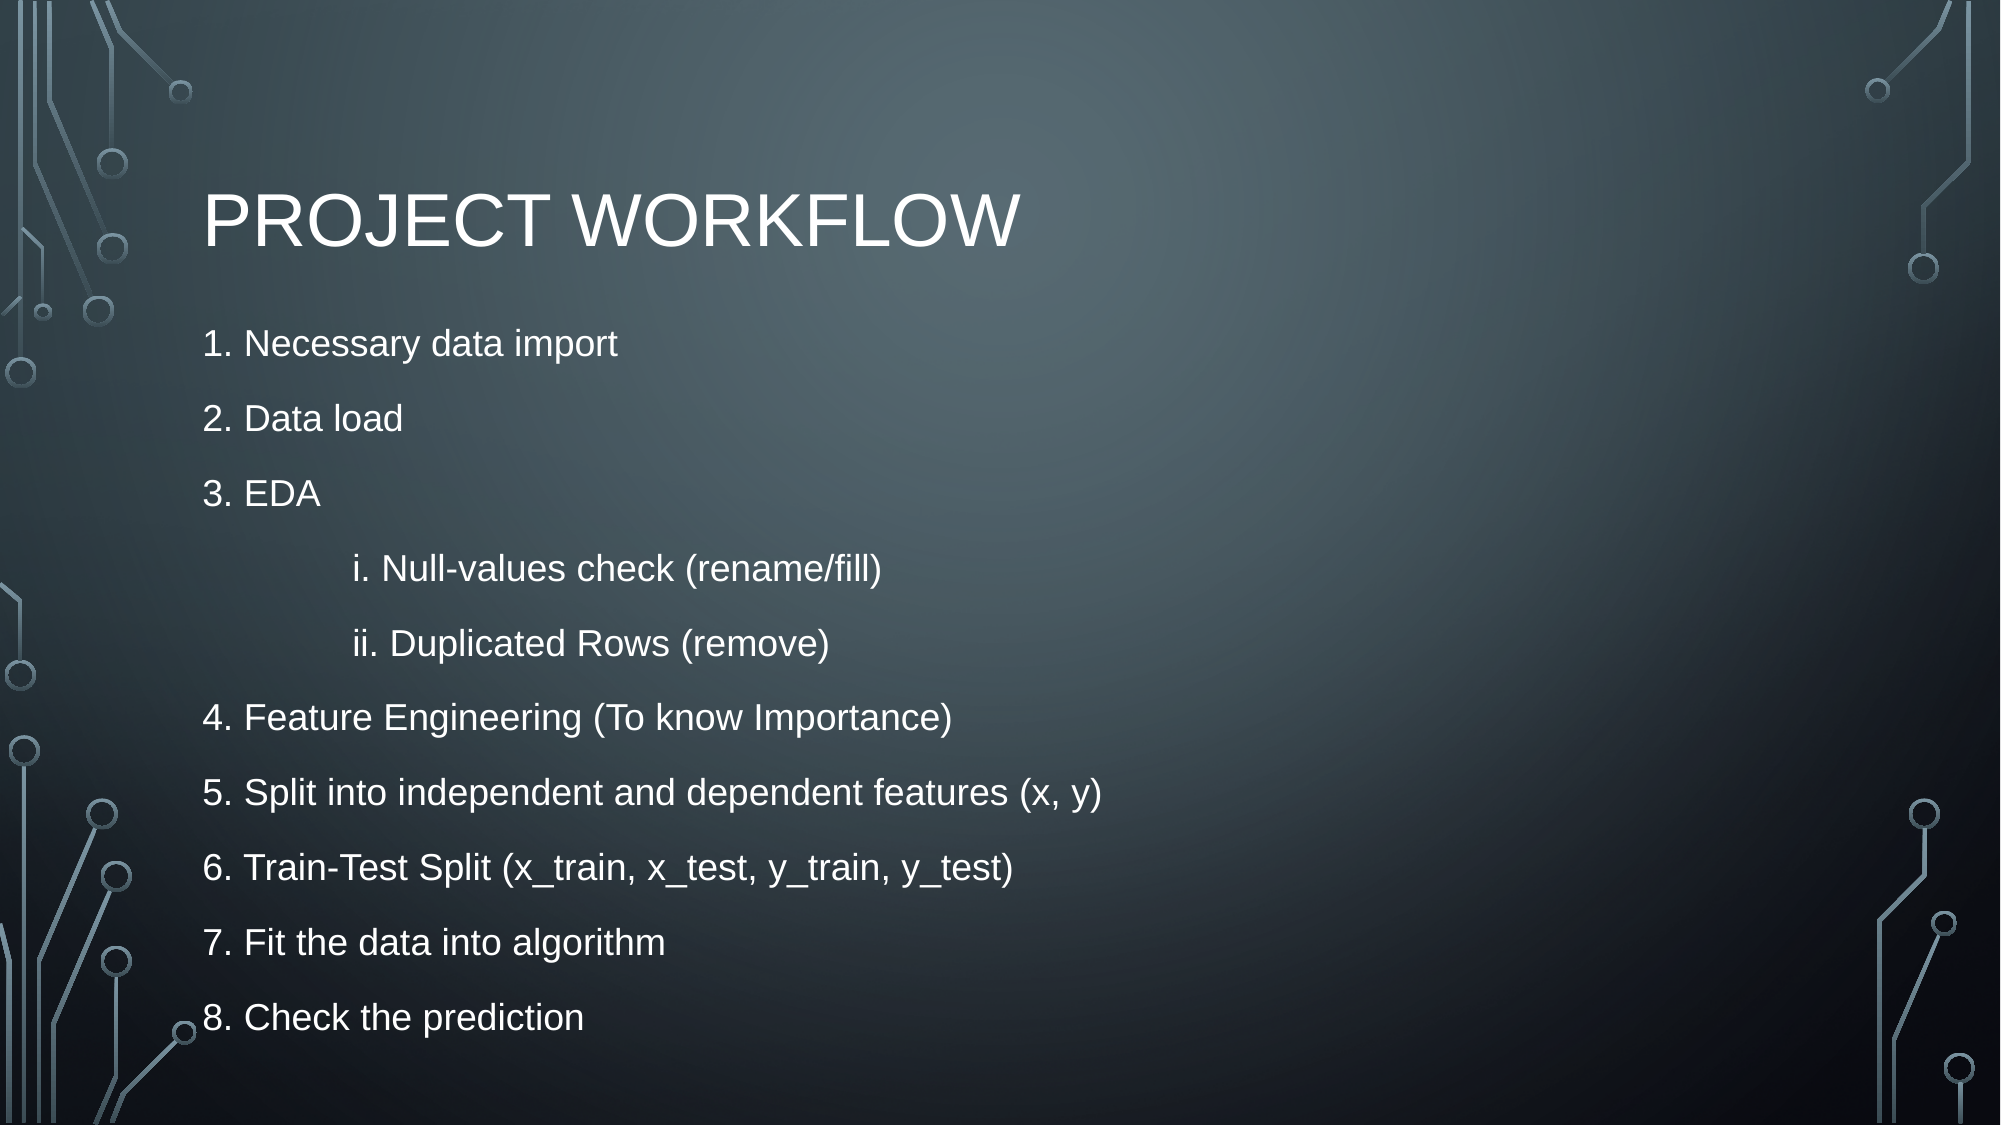

# Project Workflow
1. Necessary data import
2. Data load
3. EDA
 	i. Null-values check (rename/fill)
	ii. Duplicated Rows (remove)
4. Feature Engineering (To know Importance)
5. Split into independent and dependent features (x, y)
6. Train-Test Split (x_train, x_test, y_train, y_test)
7. Fit the data into algorithm
8. Check the prediction